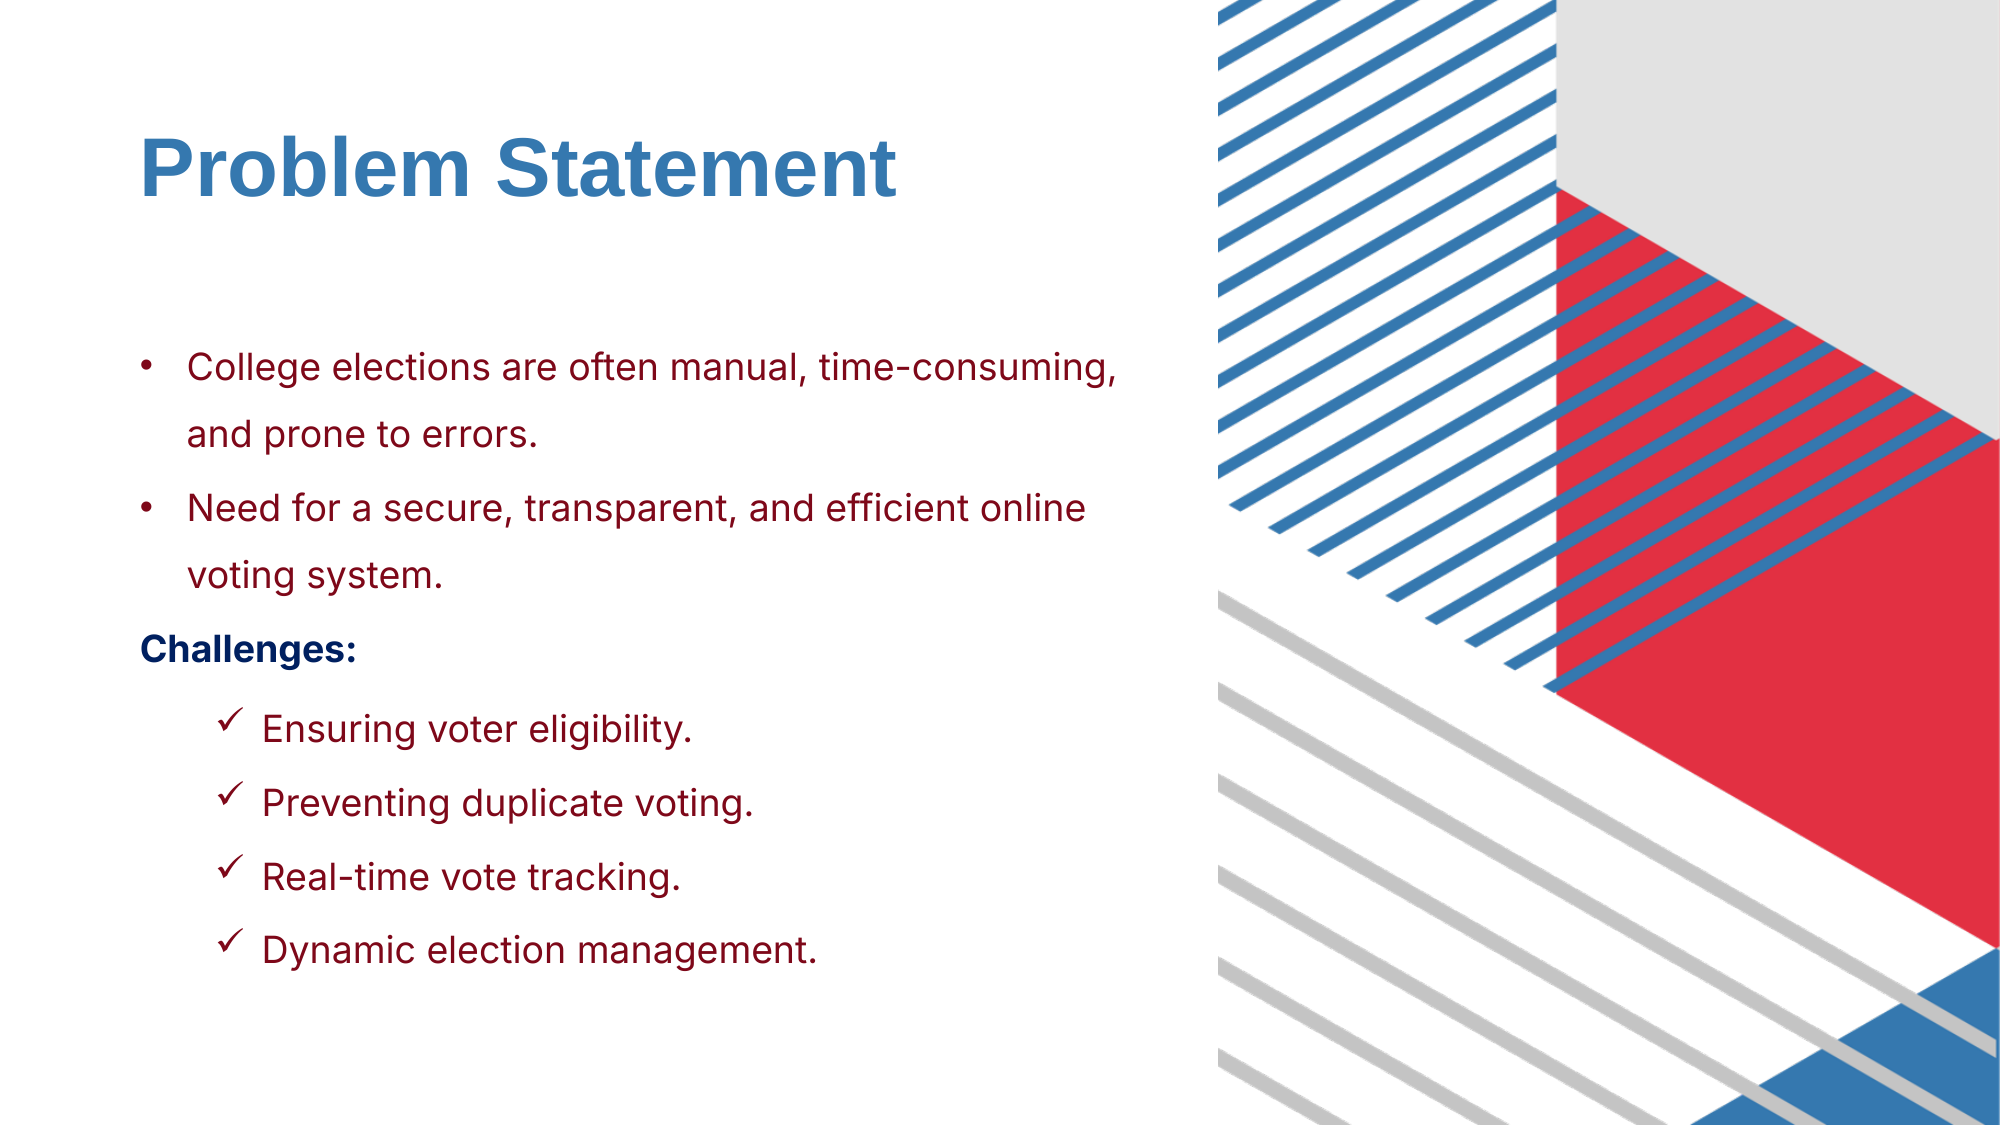

# Problem Statement
College elections are often manual, time-consuming, and prone to errors.
Need for a secure, transparent, and efficient online voting system.
Challenges:
Ensuring voter eligibility.
Preventing duplicate voting.
Real-time vote tracking.
Dynamic election management.